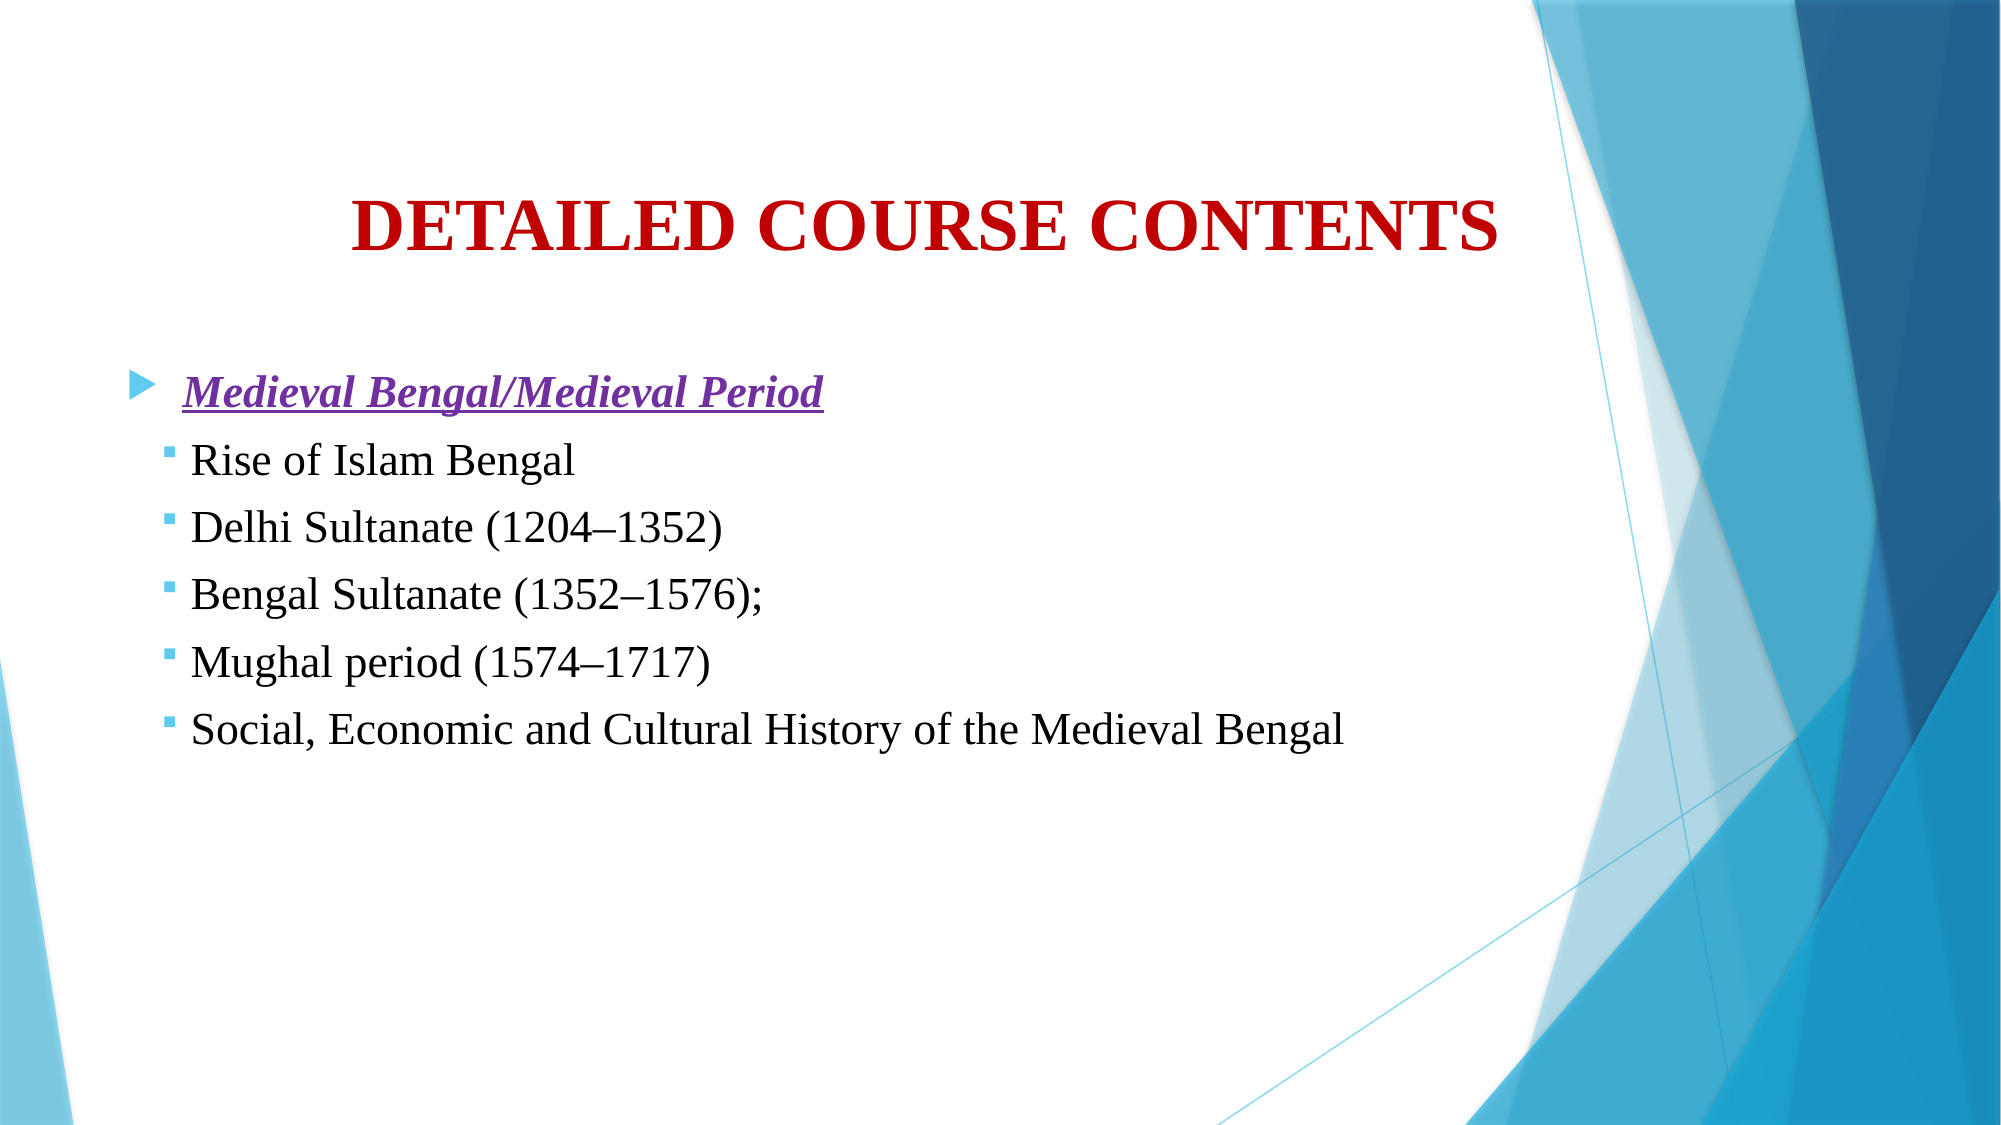

# DETAILED COURSE CONTENTS
Medieval Bengal/Medieval Period
Rise of Islam Bengal
Delhi Sultanate (1204–1352)
Bengal Sultanate (1352–1576);
Mughal period (1574–1717)
Social, Economic and Cultural History of the Medieval Bengal